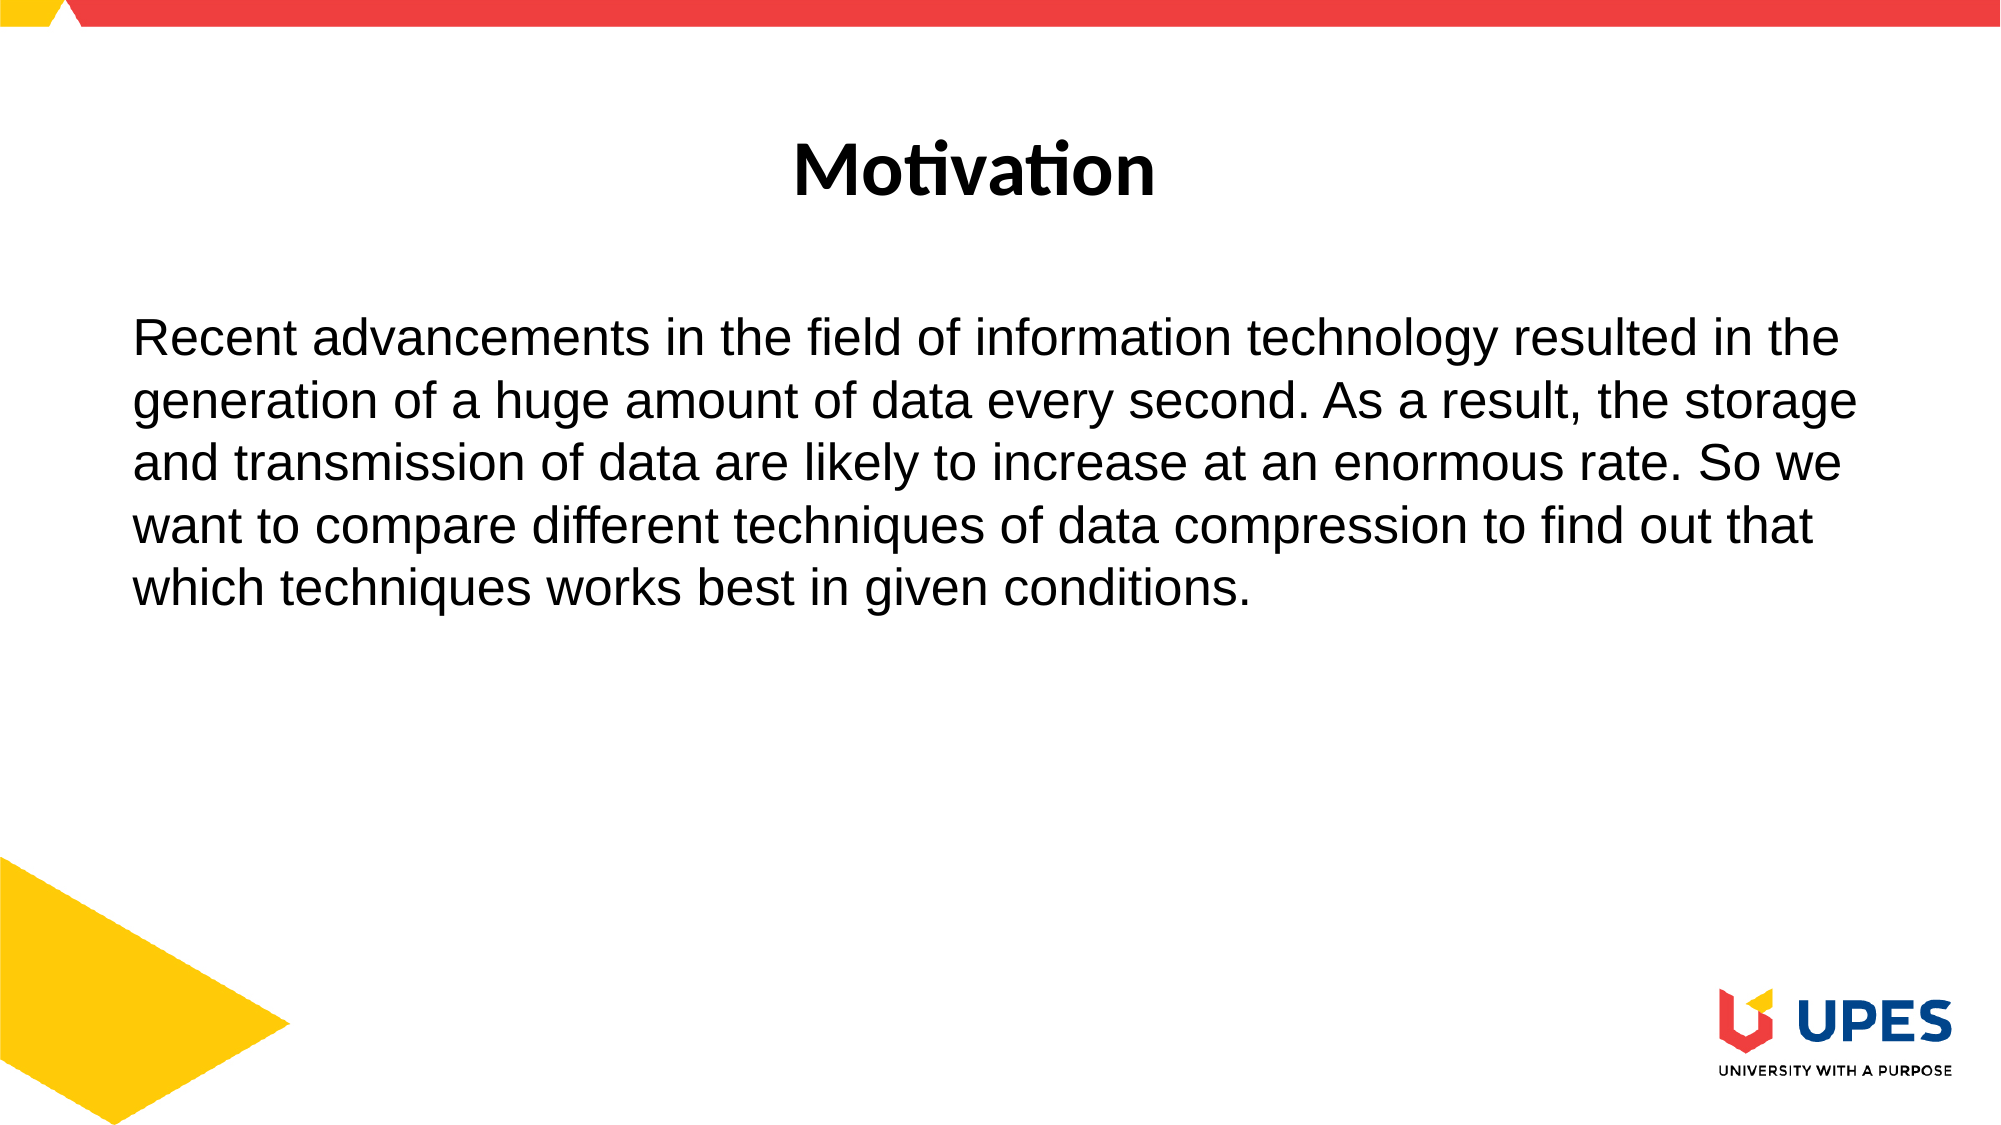

# Motivation
Recent advancements in the field of information technology resulted in the generation of a huge amount of data every second. As a result, the storage and transmission of data are likely to increase at an enormous rate. So we want to compare different techniques of data compression to find out that which techniques works best in given conditions.